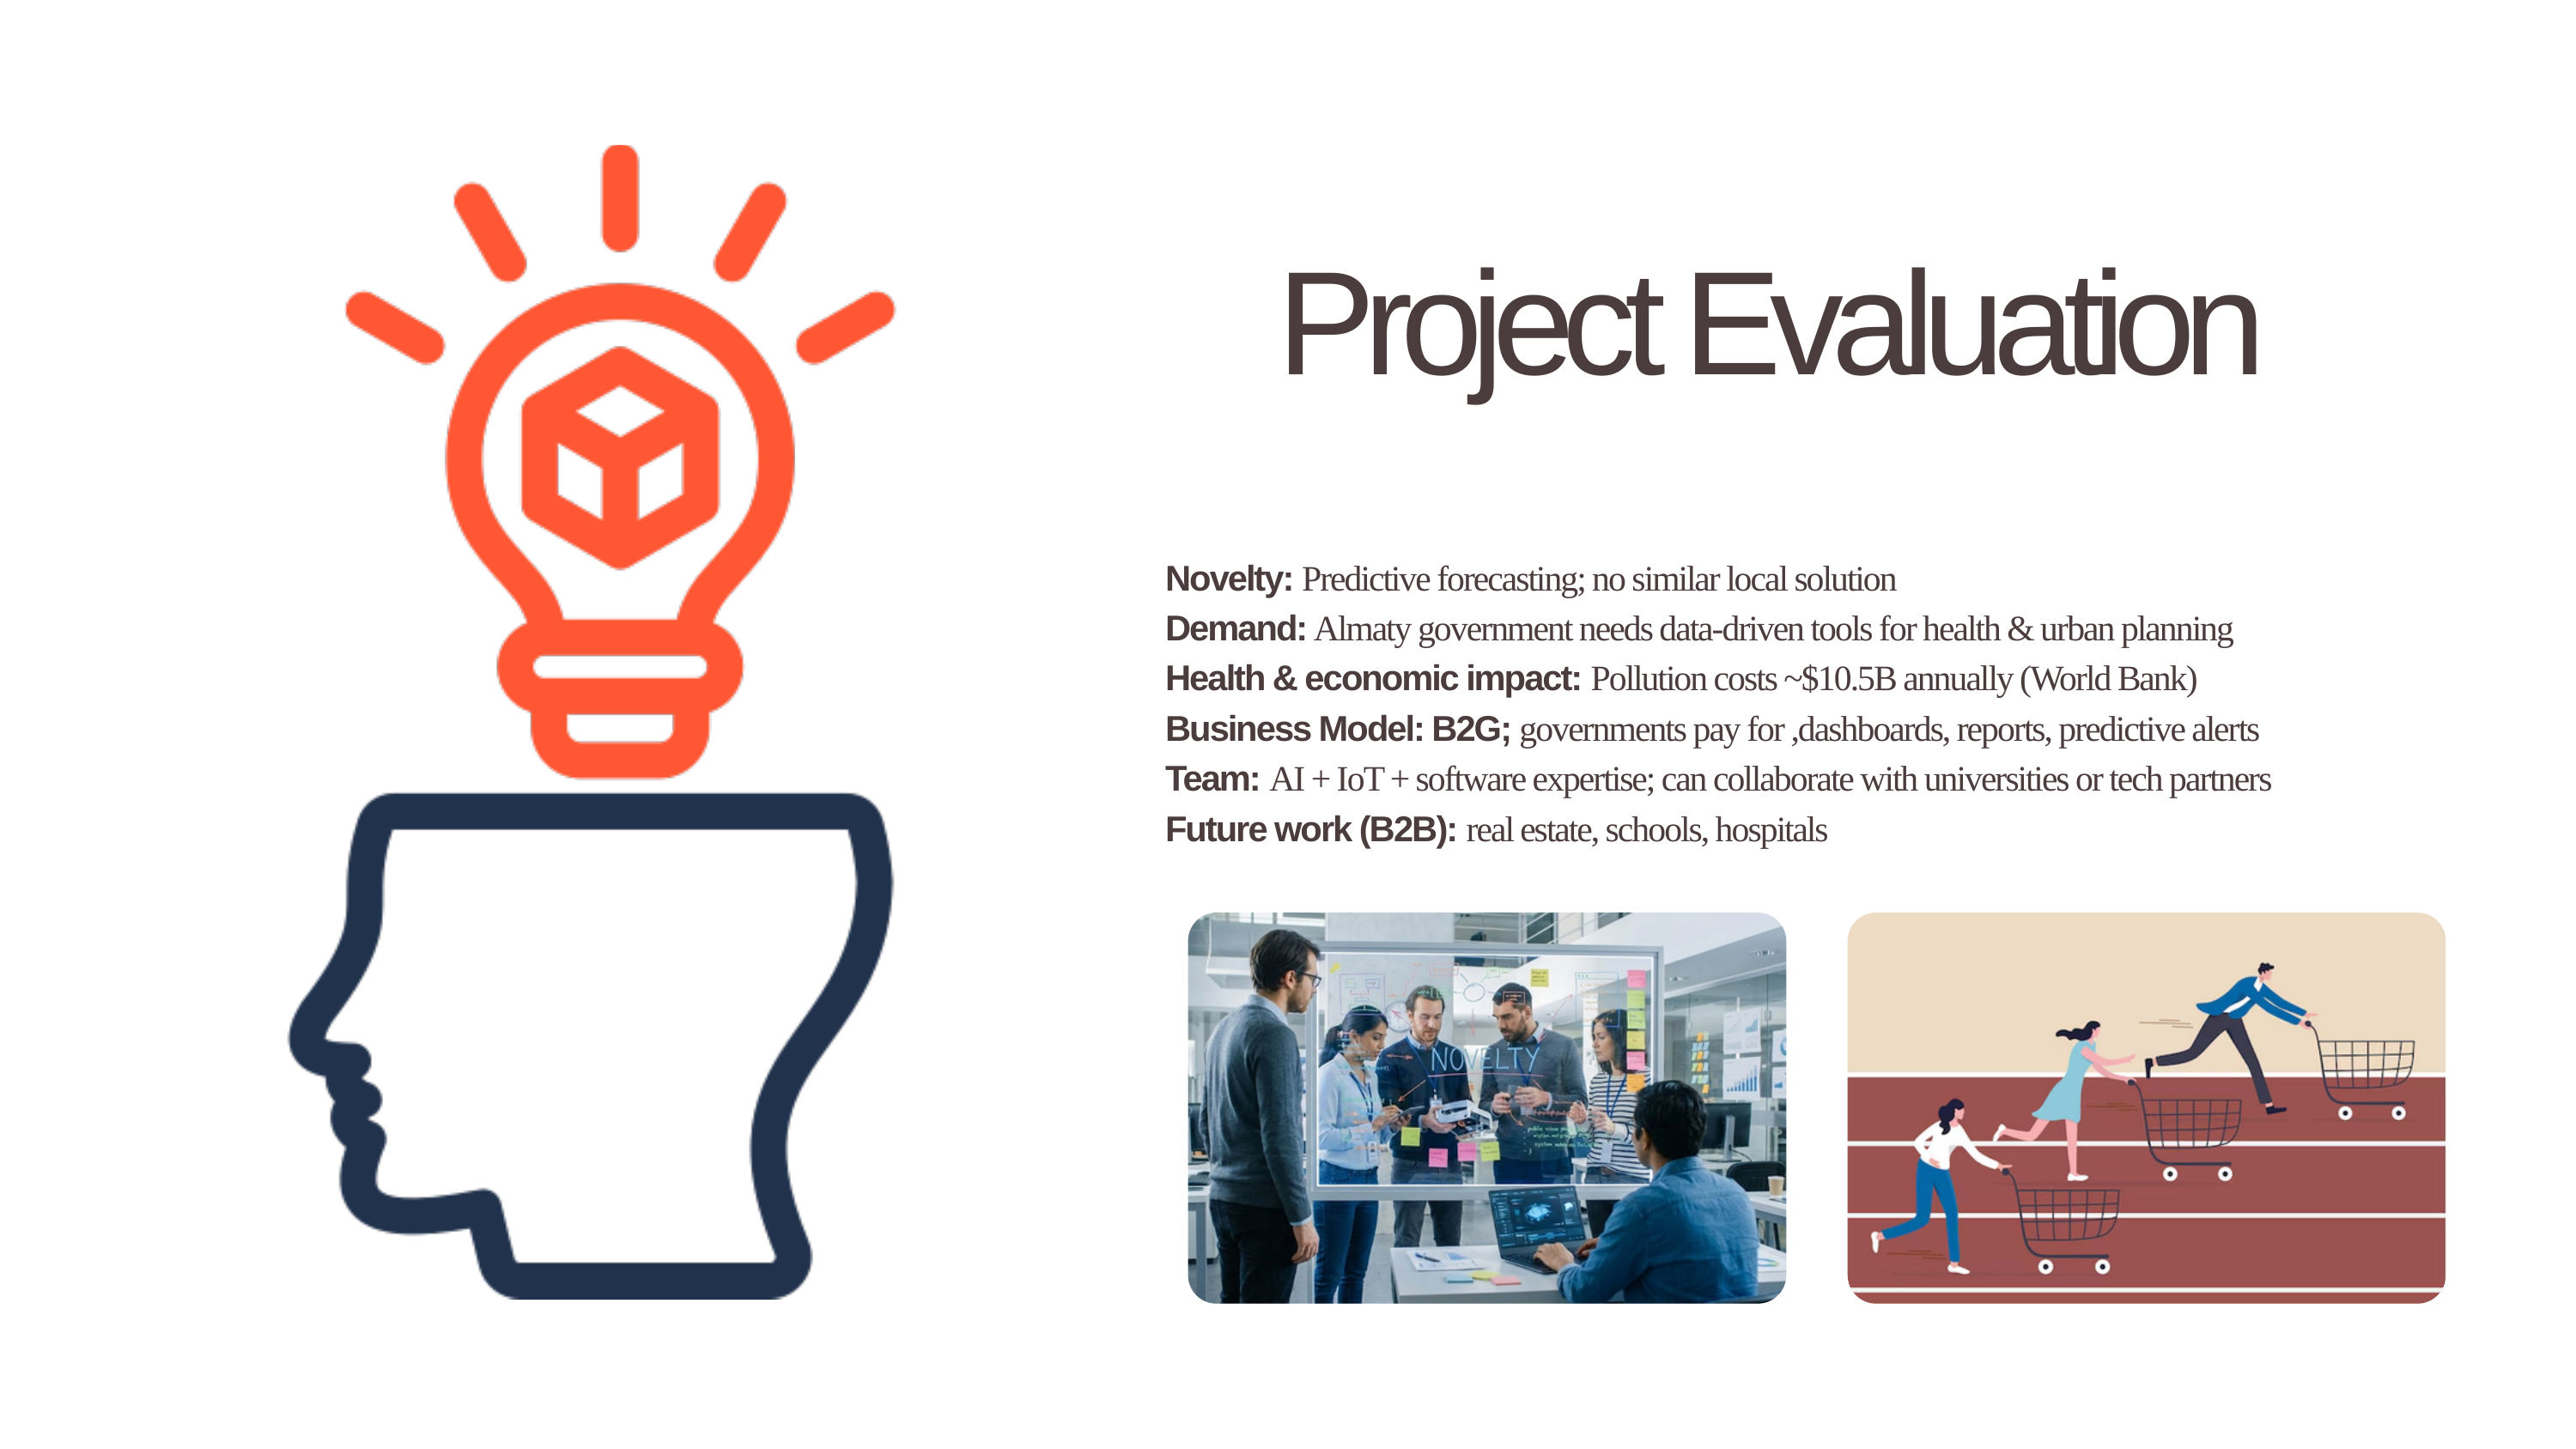

Project Evaluation
Novelty: Predictive forecasting; no similar local solution
Demand: Almaty government needs data-driven tools for health & urban planning
Health & economic impact: Pollution costs ~$10.5B annually (World Bank)
Business Model: B2G; governments pay for ,dashboards, reports, predictive alerts
Team: AI + IoT + software expertise; can collaborate with universities or tech partners
Future work (B2B): real estate, schools, hospitals